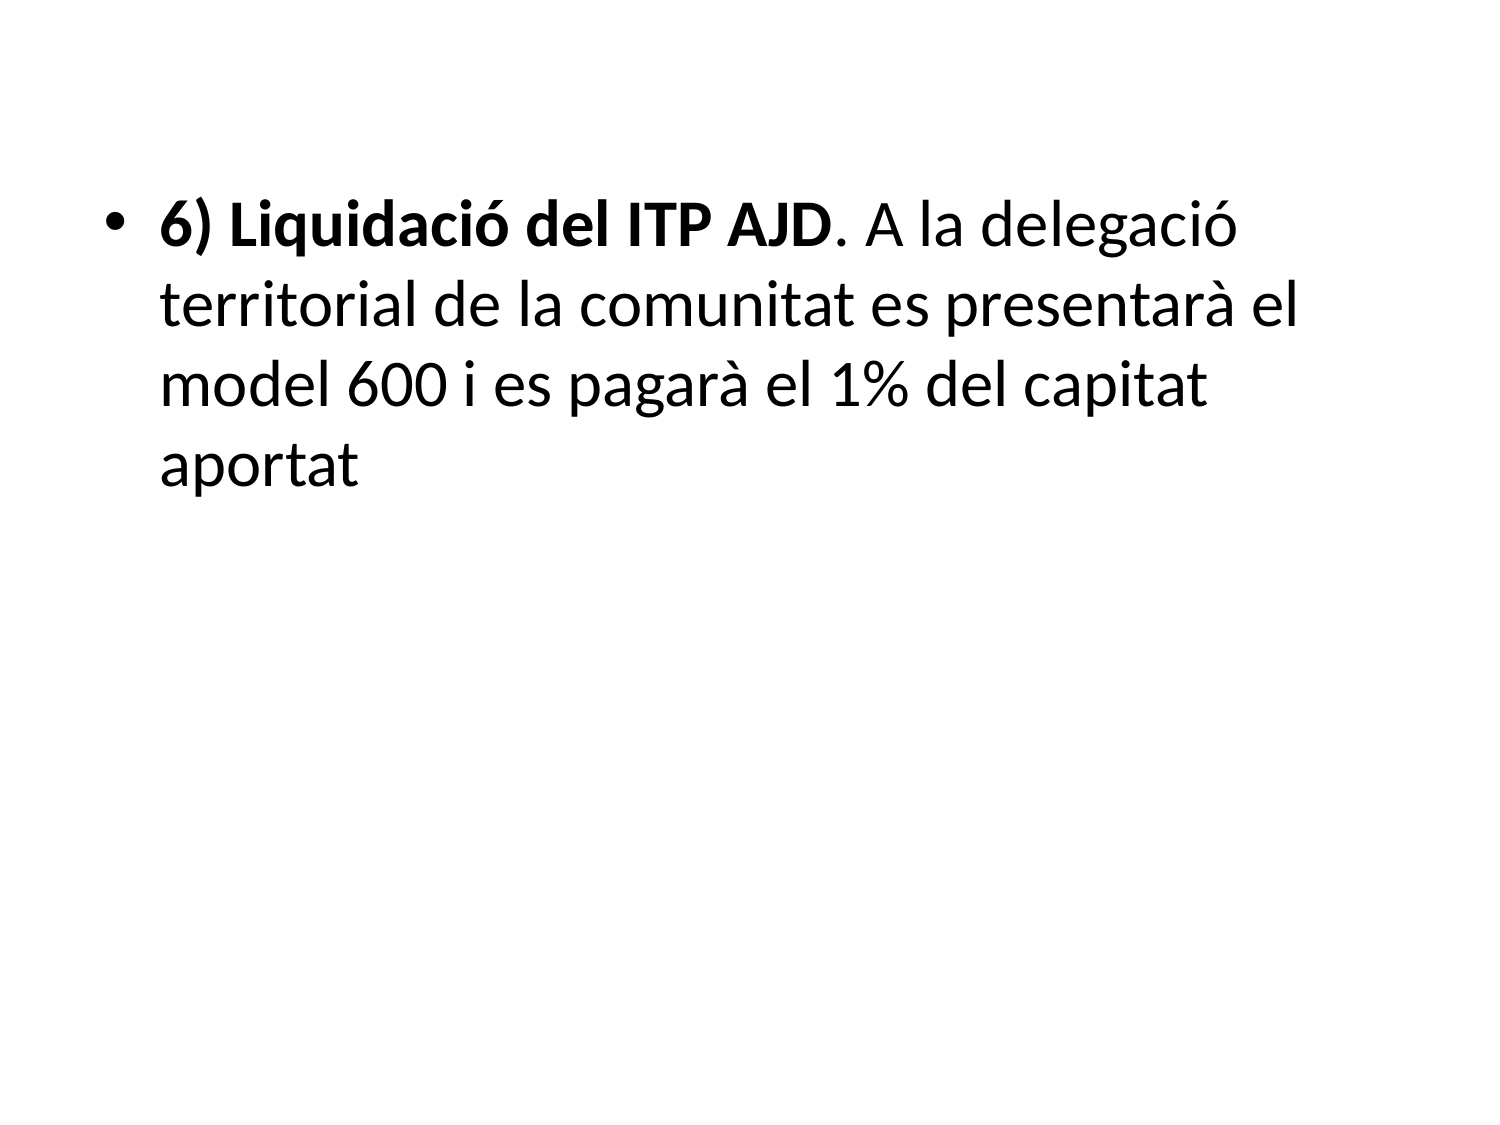

#
6) Liquidació del ITP AJD. A la delegació territorial de la comunitat es presentarà el model 600 i es pagarà el 1% del capitat aportat